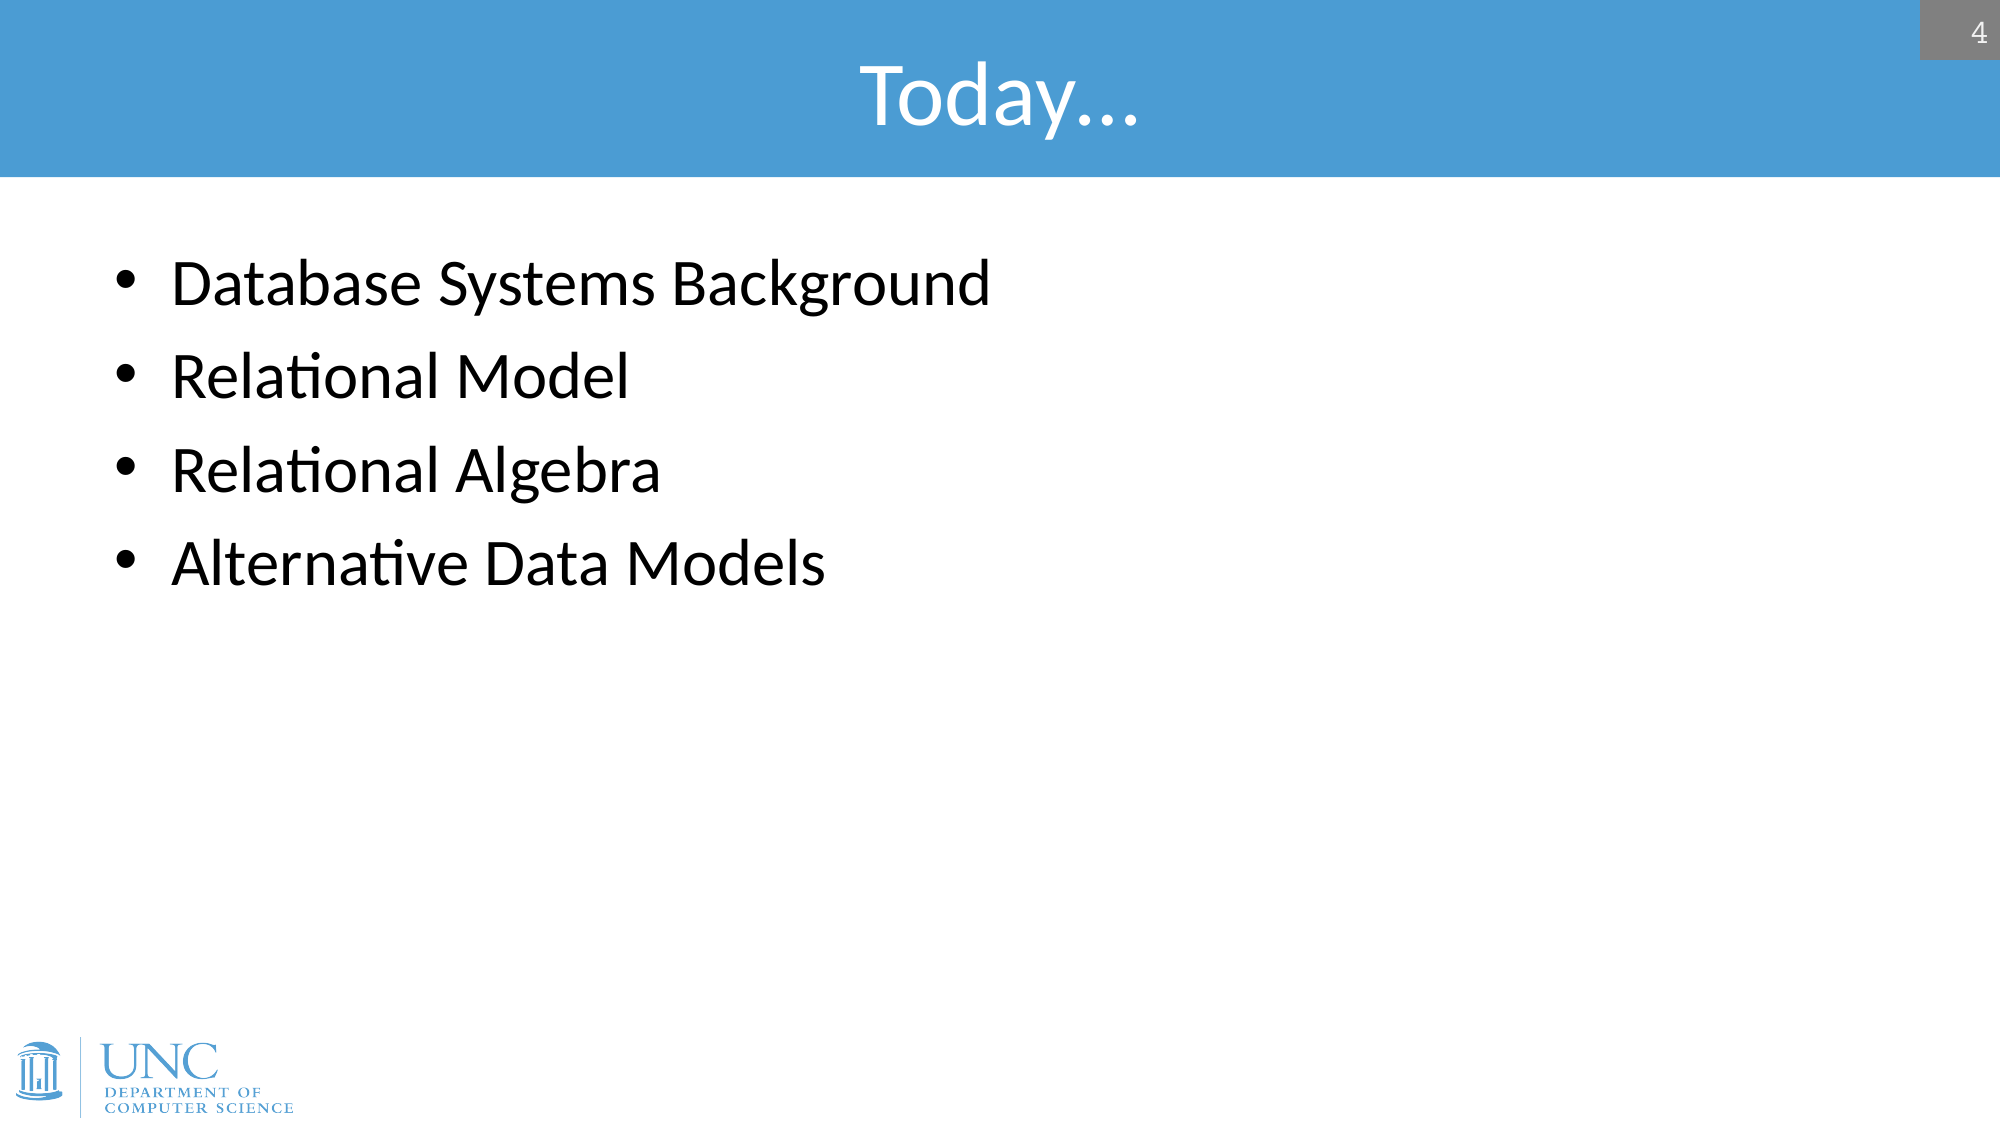

# Today…
4
Database Systems Background
Relational Model
Relational Algebra
Alternative Data Models